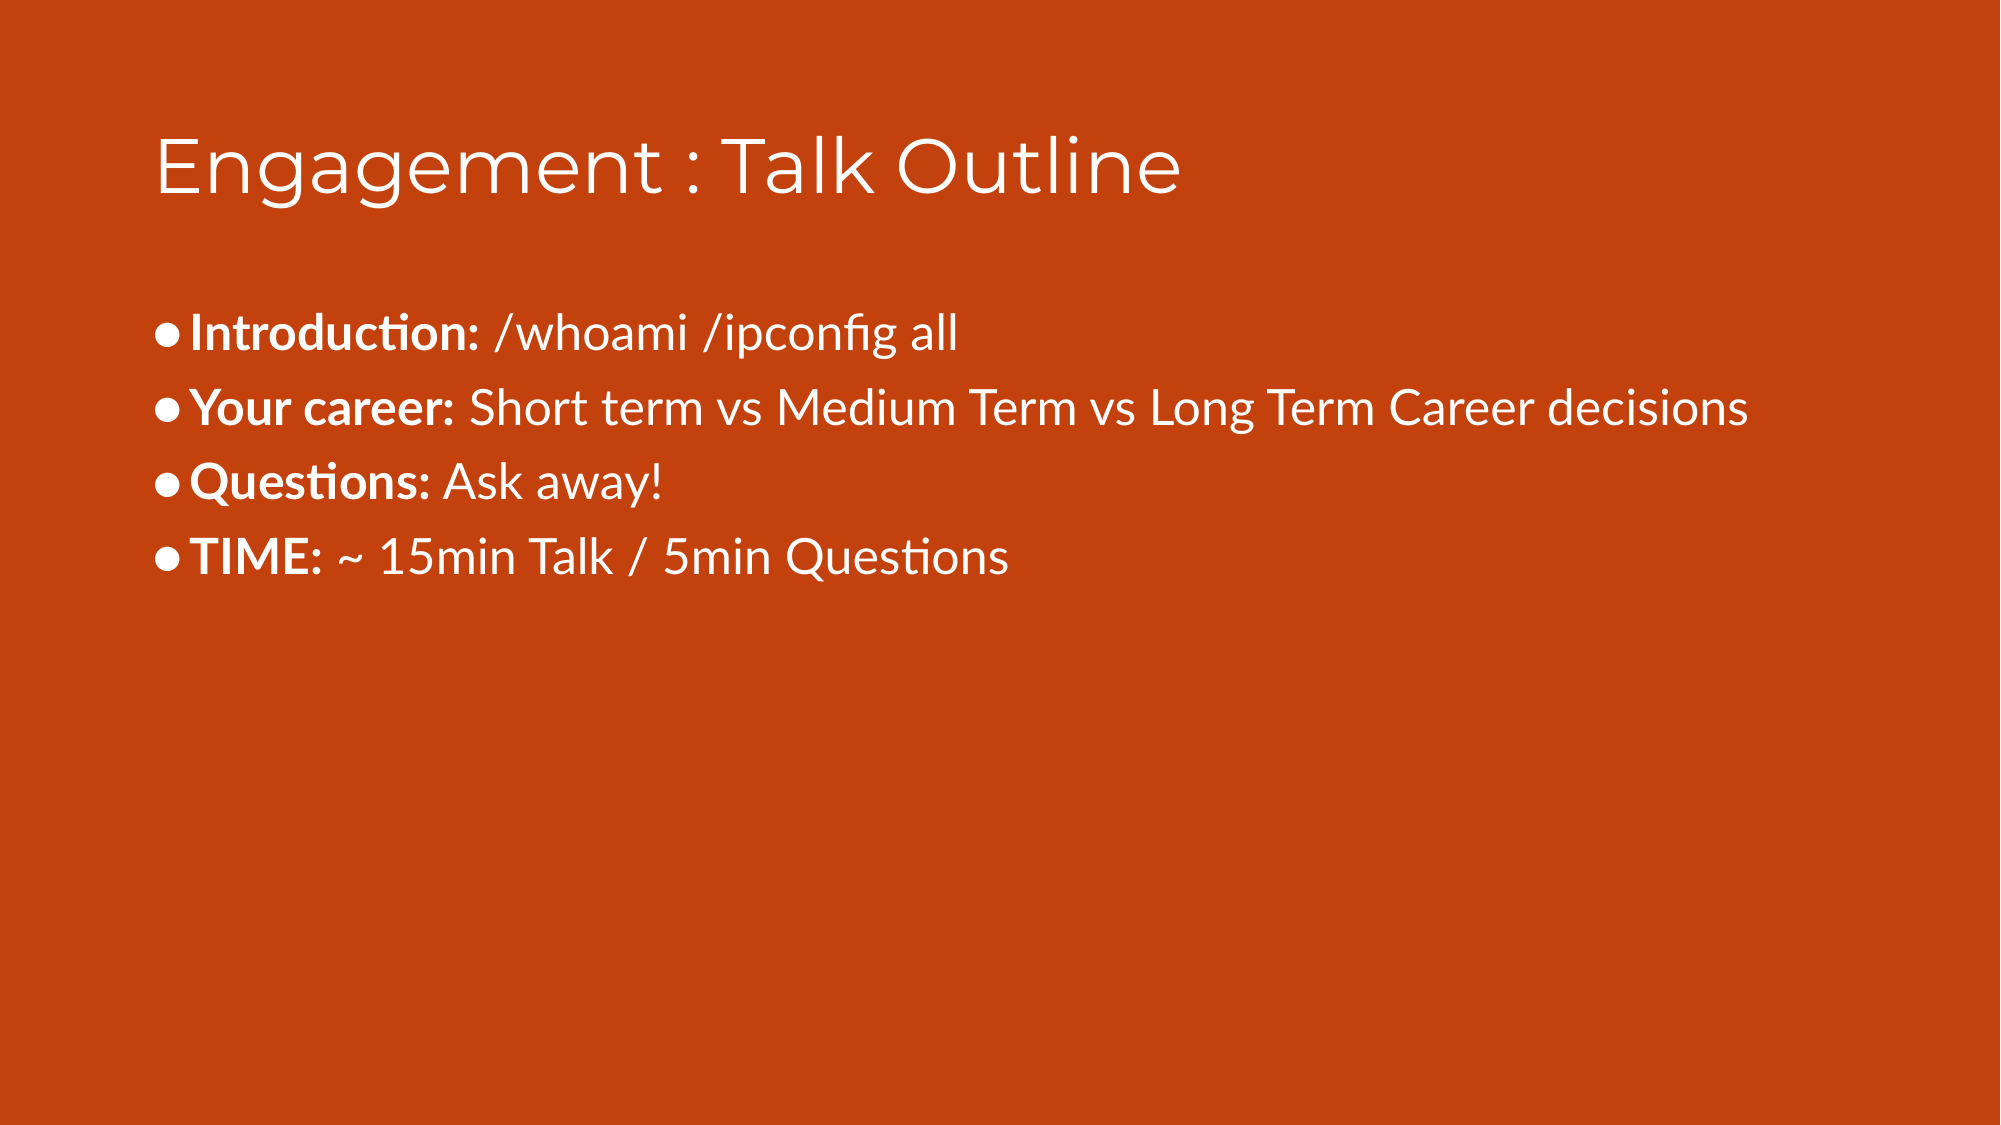

# Engagement : Talk Outline
Introduction: /whoami /ipconfig all
Your career: Short term vs Medium Term vs Long Term Career decisions
Questions: Ask away!
TIME: ~ 15min Talk / 5min Questions